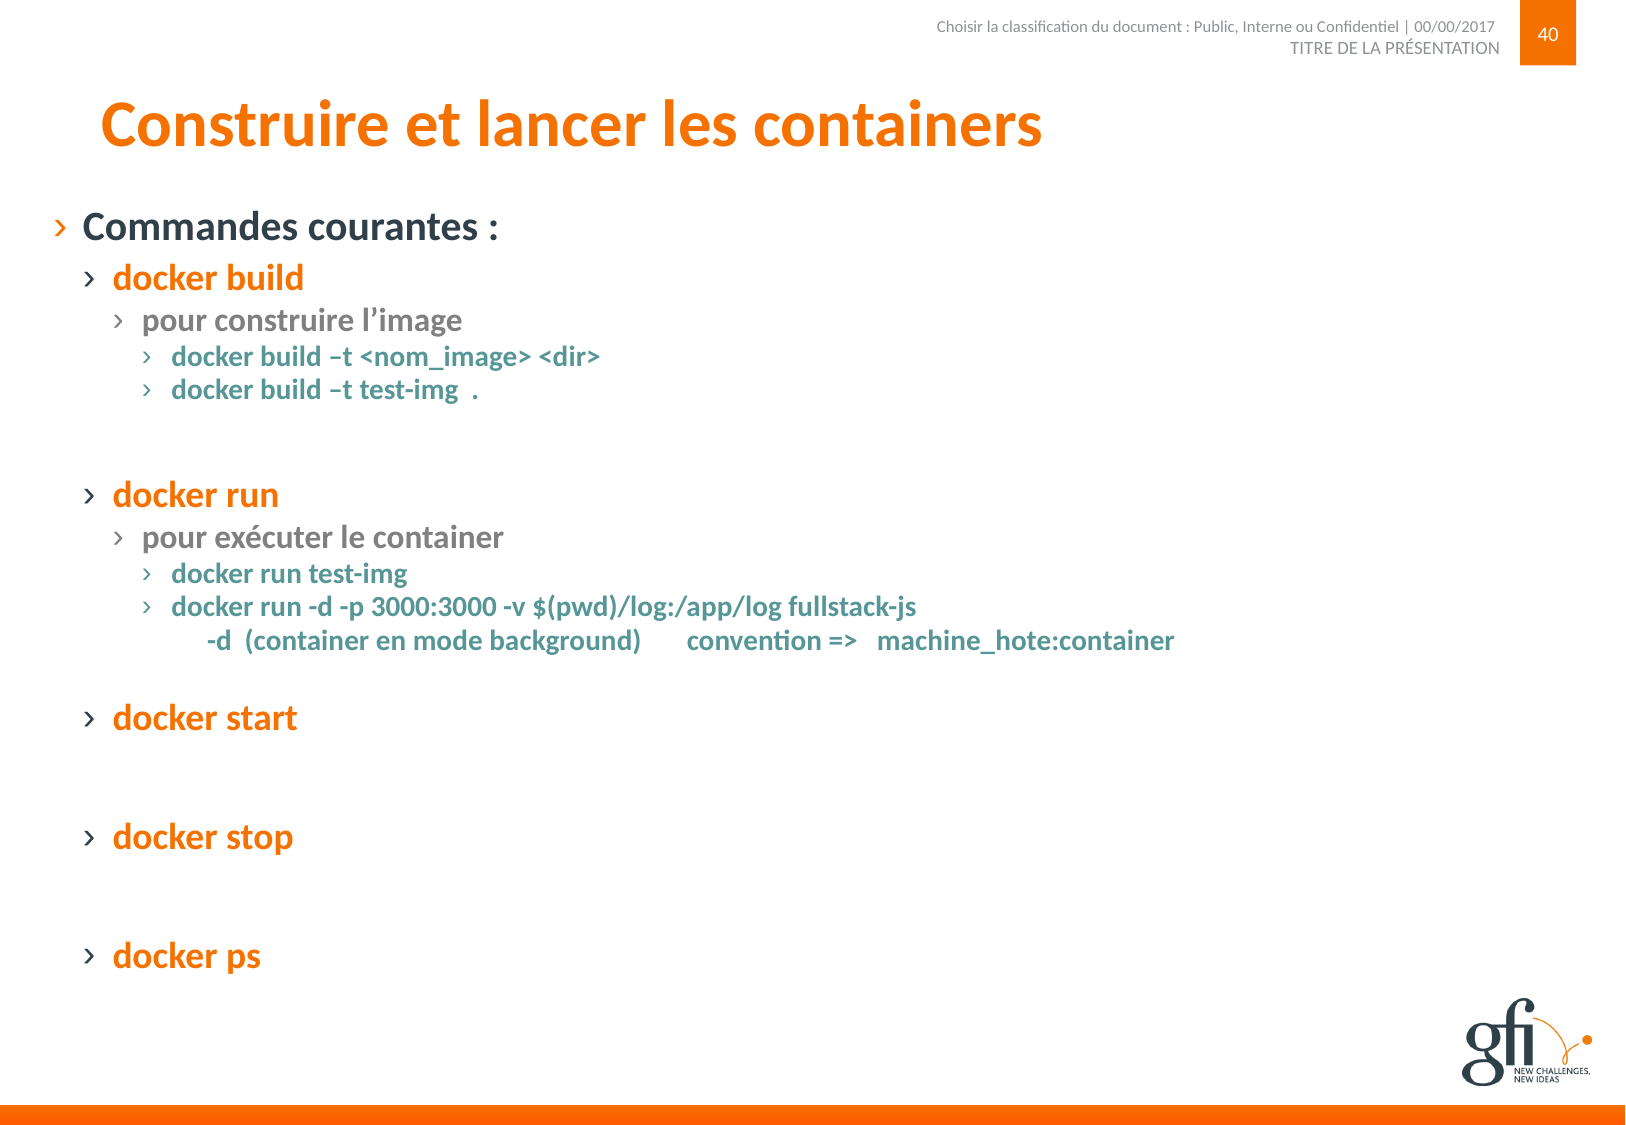

40
TITRE DE LA PRÉSENTATION
Choisir la classification du document : Public, Interne ou Confidentiel | 00/00/2017
# Construire et lancer les containers
Commandes courantes :
docker build
pour construire l’image
docker build –t <nom_image> <dir>
docker build –t test-img  .

docker run
pour exécuter le container
docker run test-img
docker run -d -p 3000:3000 -v $(pwd)/log:/app/log fullstack-js
          -d  (container en mode background)       convention =>   machine_hote:container

docker start

docker stop

docker ps